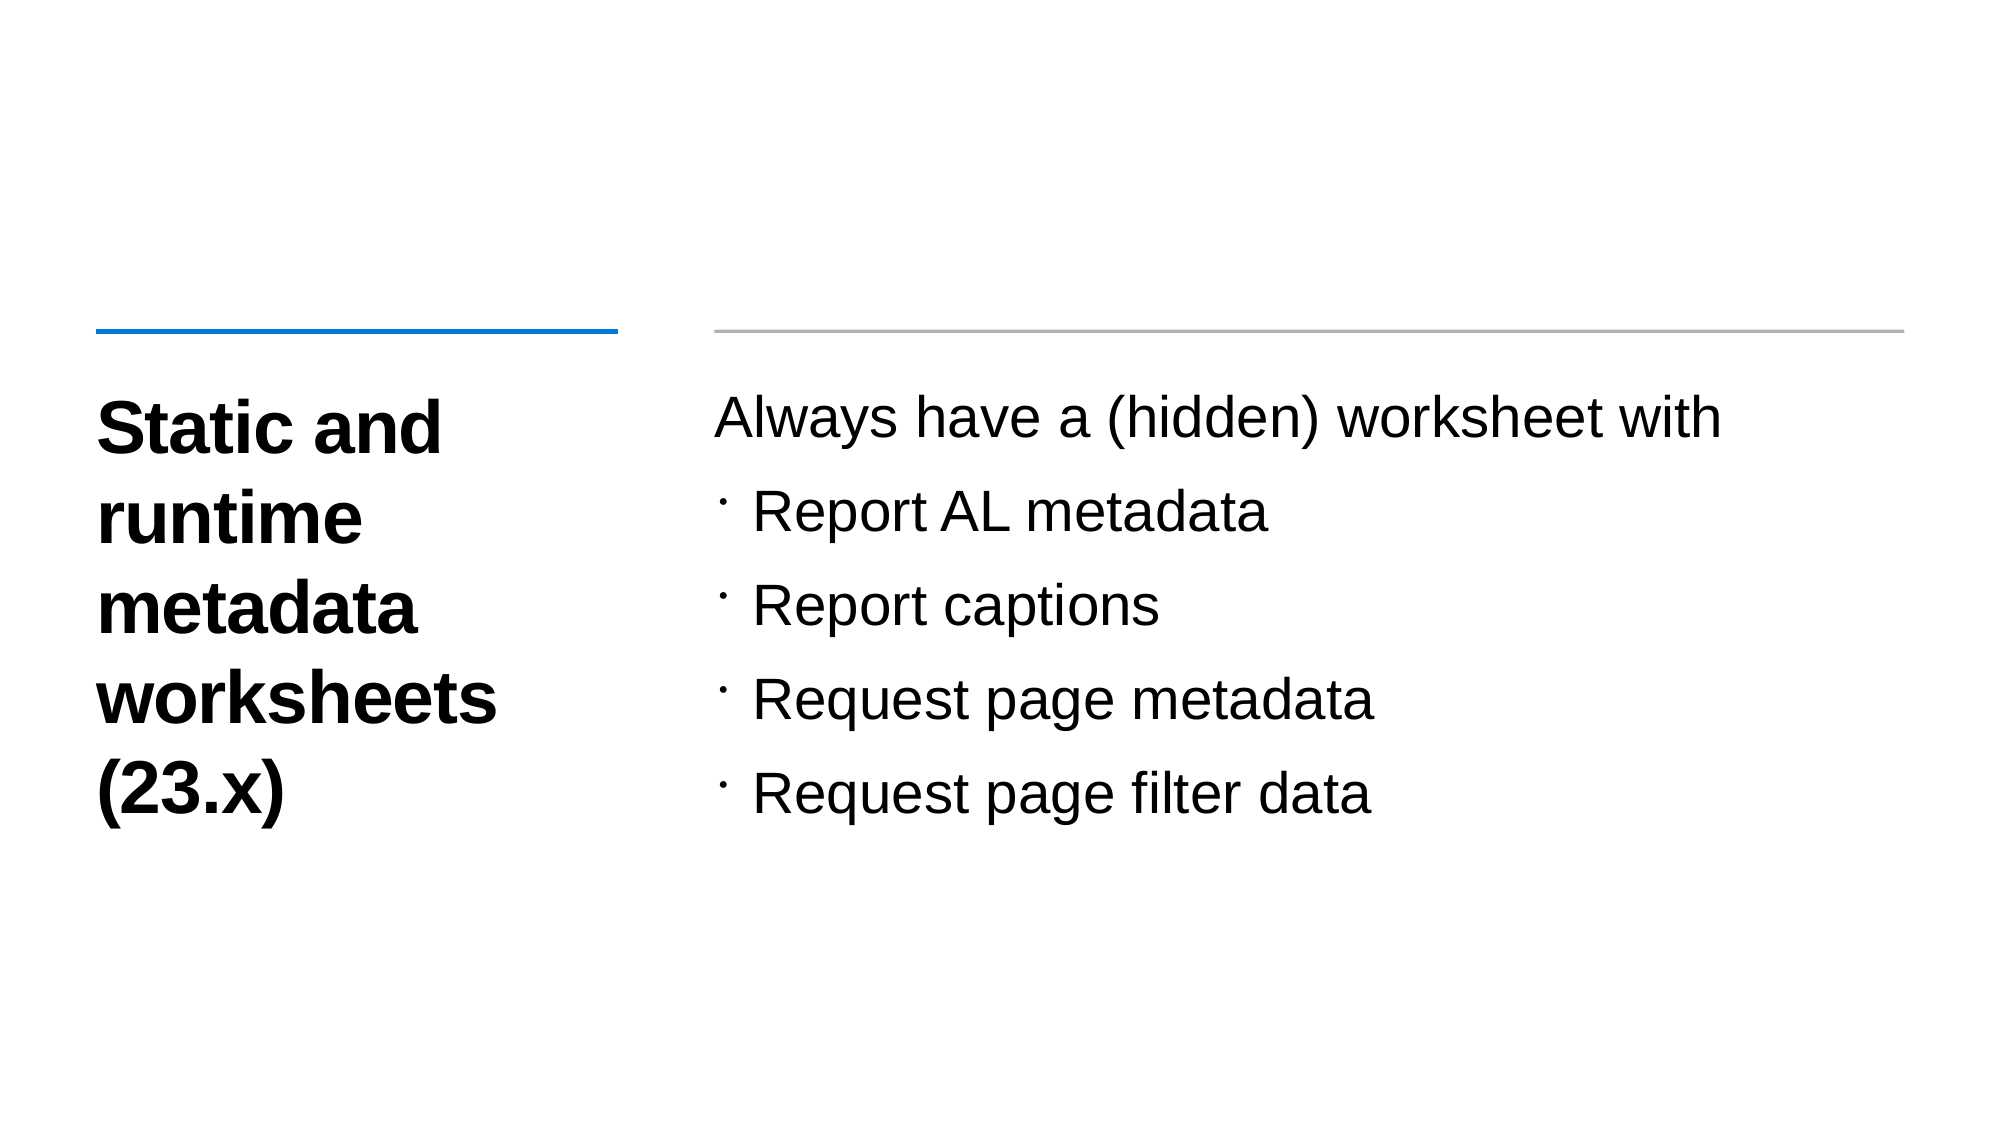

# Static and runtime metadata worksheets (23.x)
Always have a (hidden) worksheet with
Report AL metadata
Report captions
Request page metadata
Request page filter data